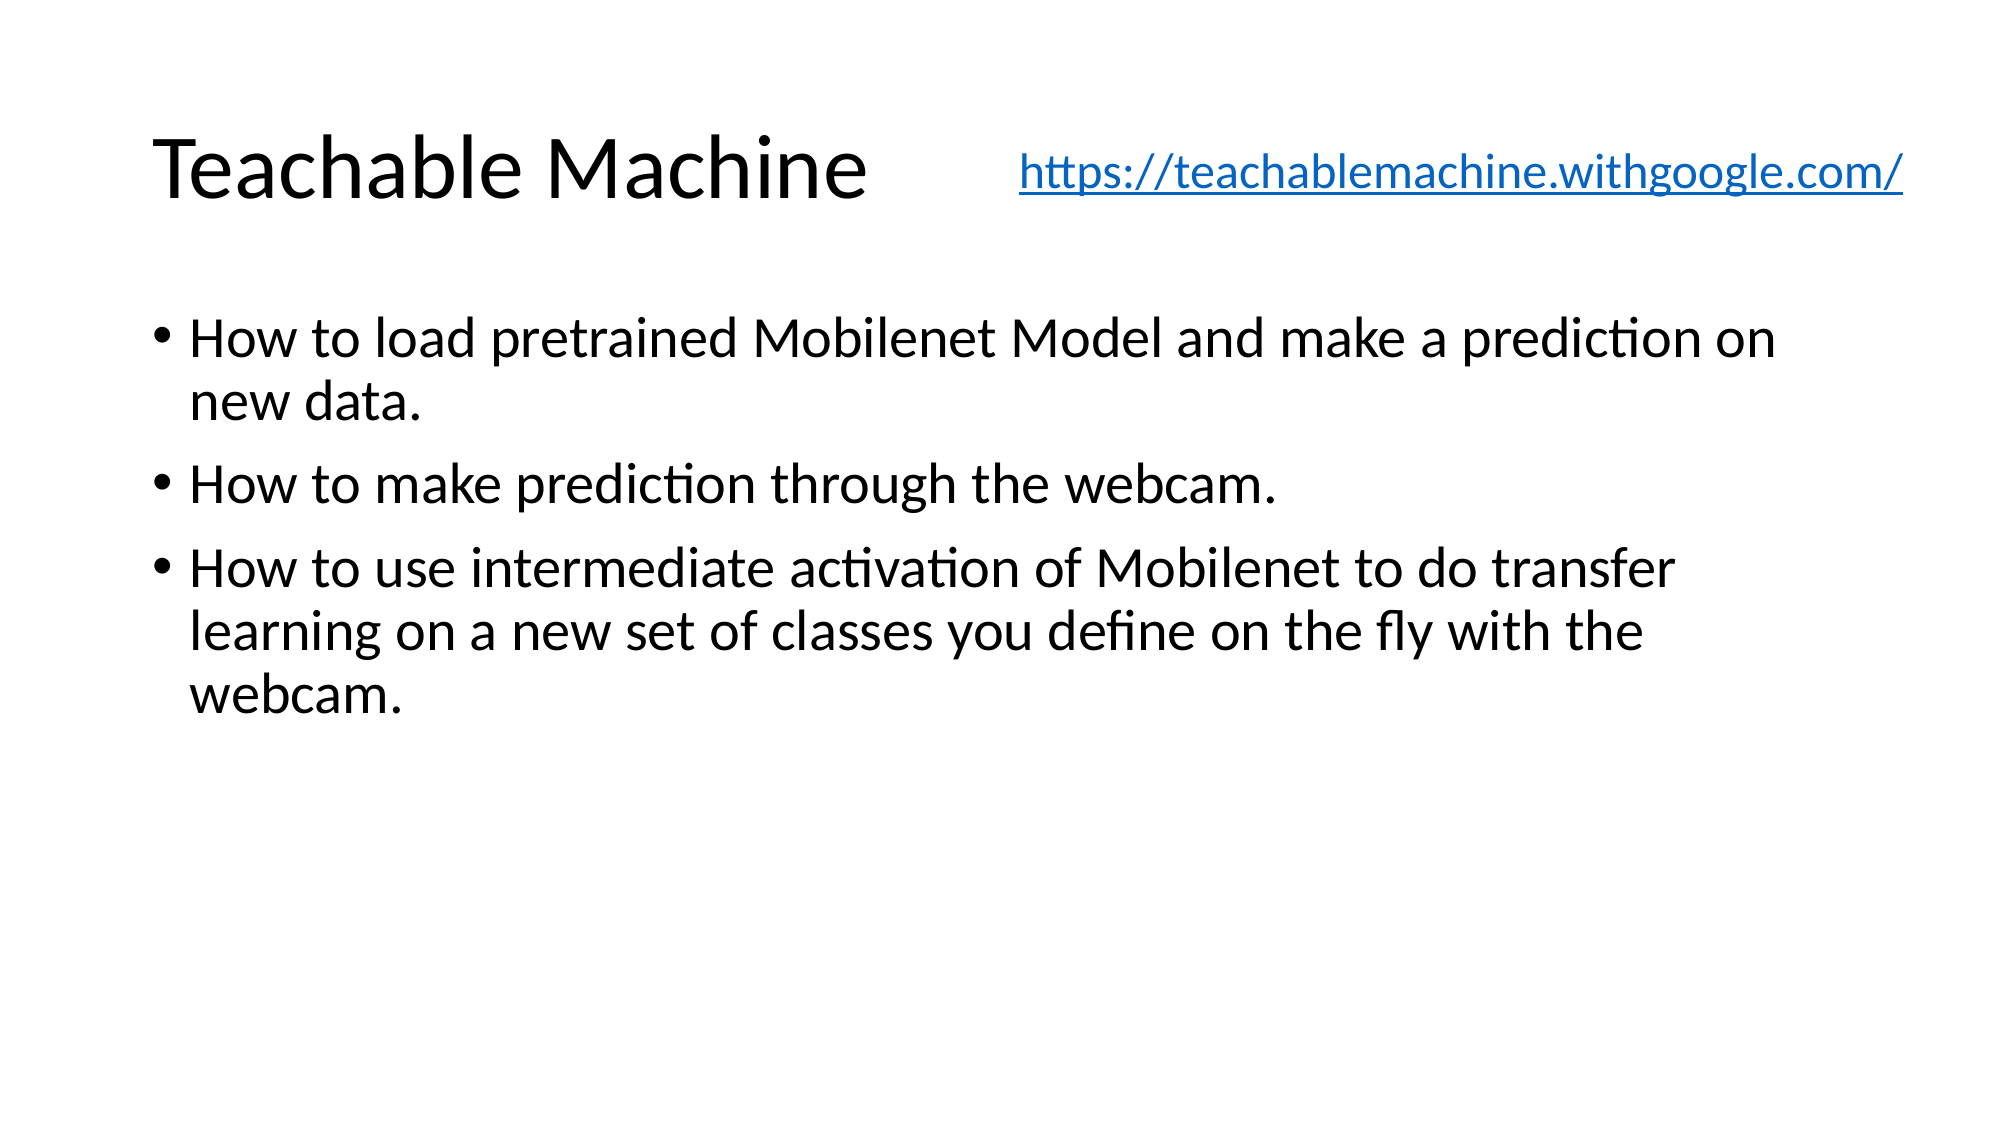

# Teachable Machine
https://teachablemachine.withgoogle.com/
How to load pretrained Mobilenet Model and make a prediction on new data.
How to make prediction through the webcam.
How to use intermediate activation of Mobilenet to do transfer learning on a new set of classes you define on the fly with the webcam.